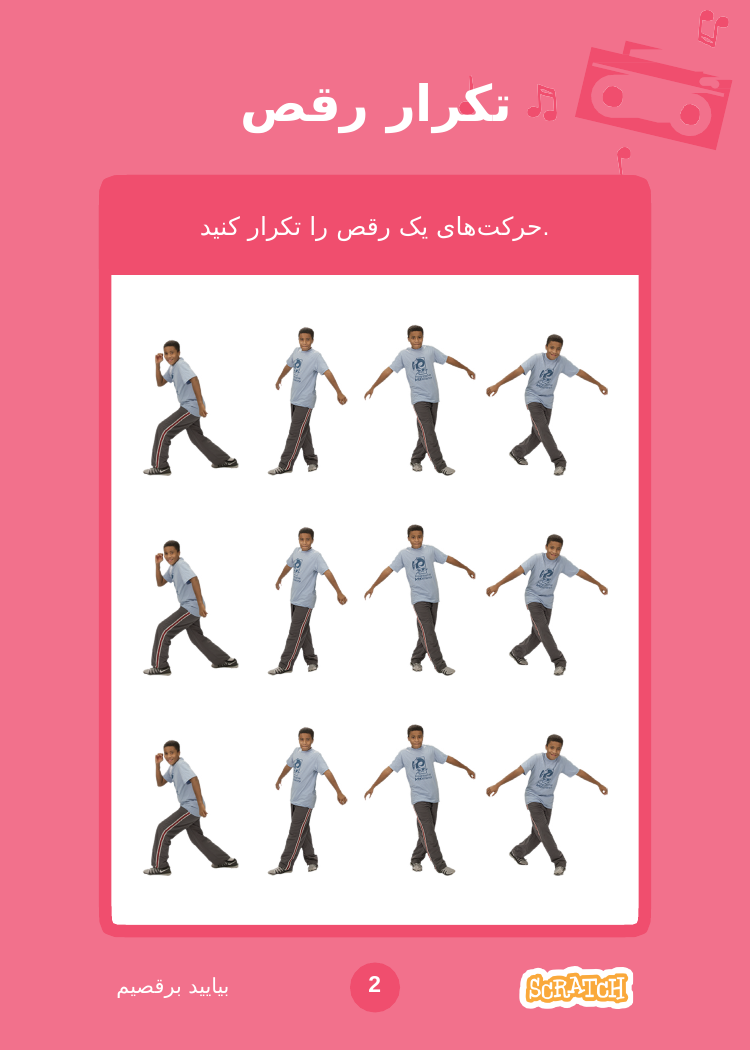

# تکرار رقص

حرکت‌های یک رقص را تکرار کنید.

2
بیایید برقصیم
Dance Party!